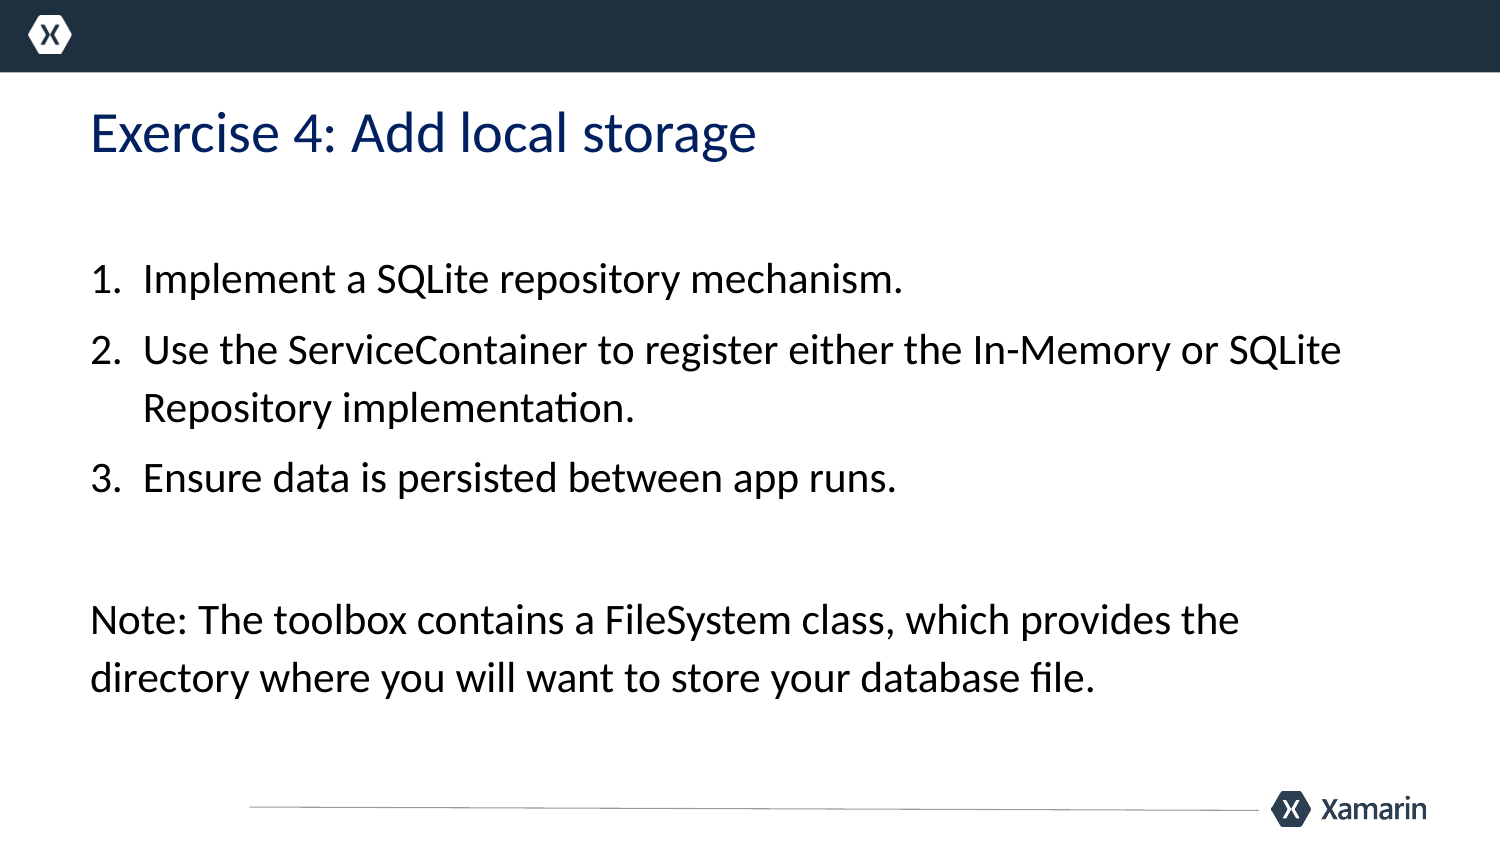

# Exercise 4: Add local storage
Implement a SQLite repository mechanism.
Use the ServiceContainer to register either the In-Memory or SQLite Repository implementation.
Ensure data is persisted between app runs.

Note: The toolbox contains a FileSystem class, which provides the directory where you will want to store your database file.